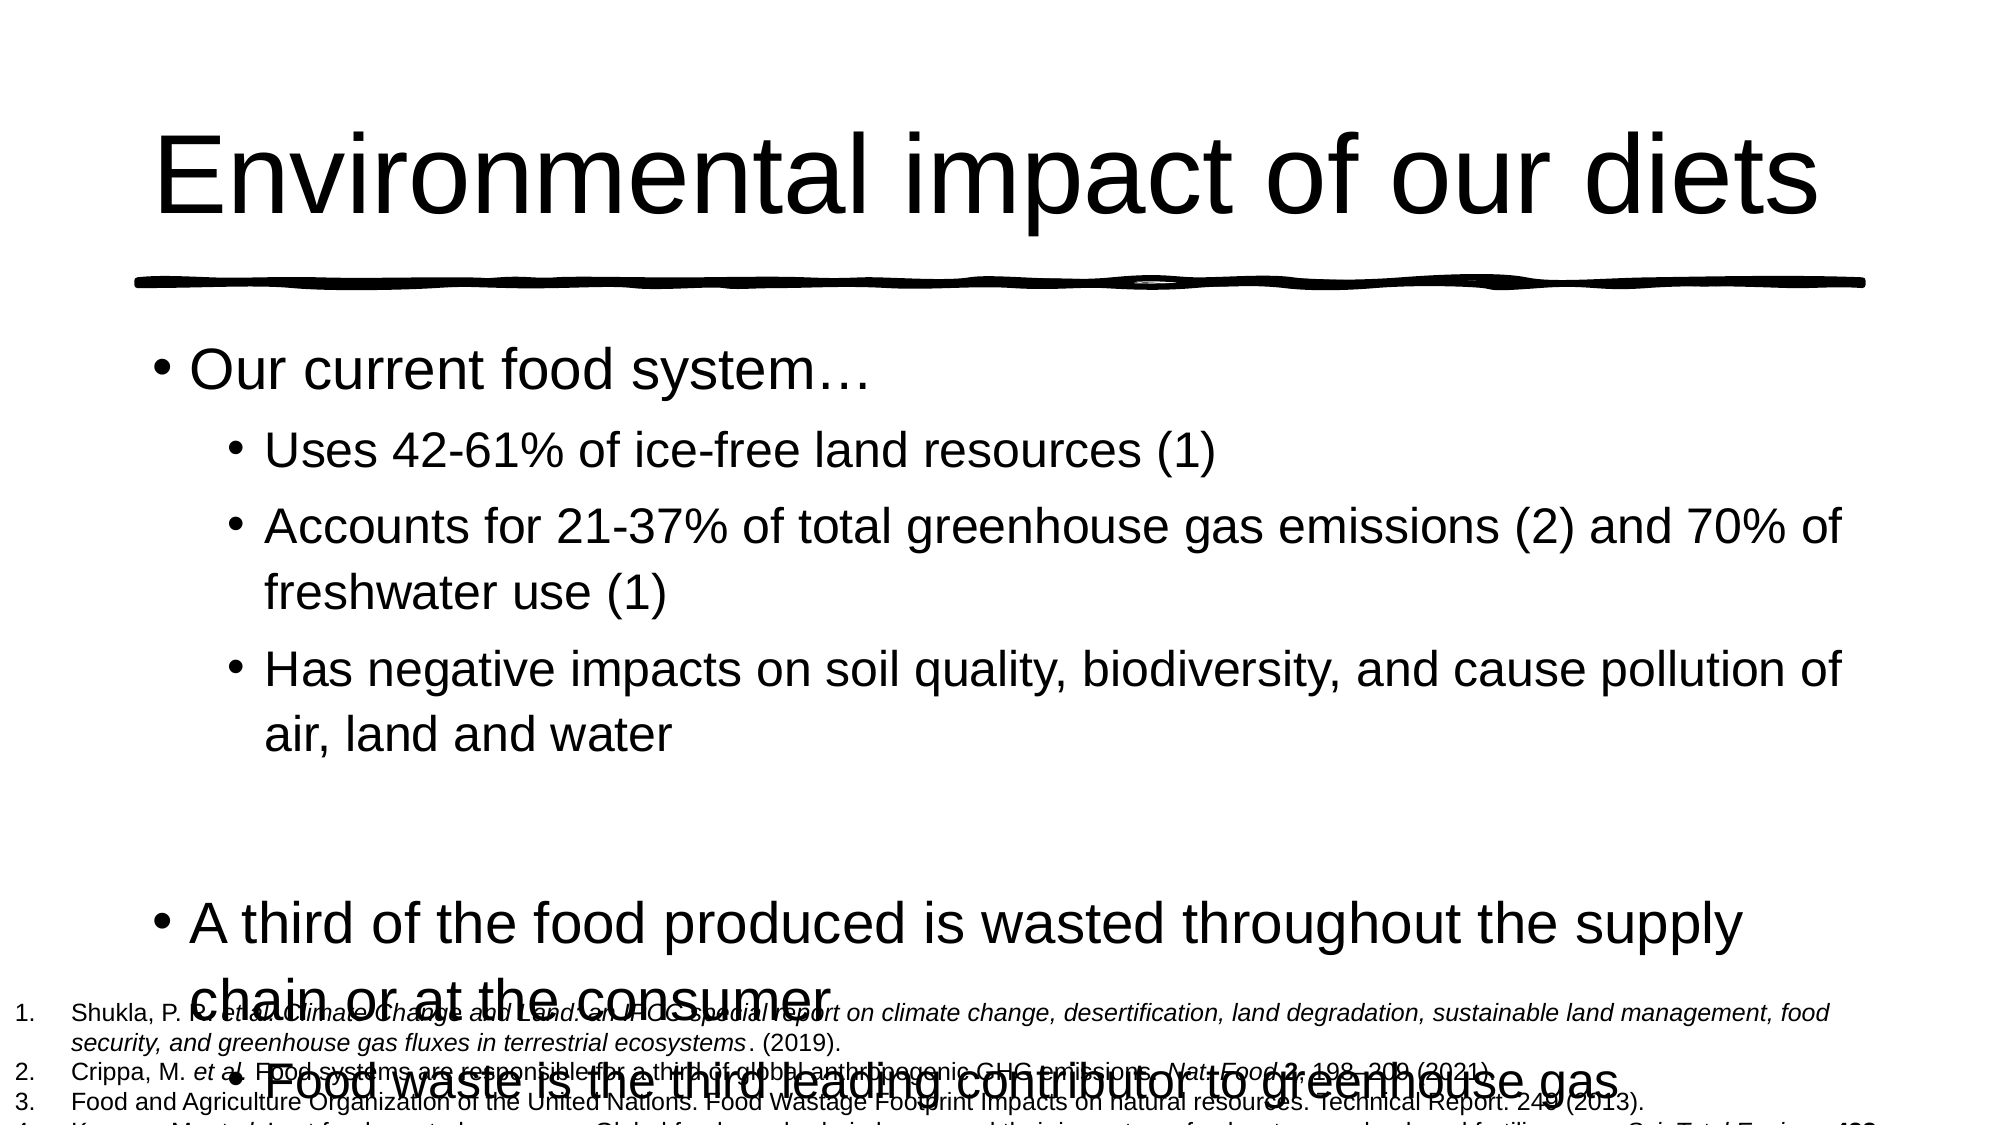

# Environmental impact of our diets
Our current food system…
Uses 42-61% of ice-free land resources (1)
Accounts for 21-37% of total greenhouse gas emissions (2) and 70% of freshwater use (1)
Has negative impacts on soil quality, biodiversity, and cause pollution of air, land and water

A third of the food produced is wasted throughout the supply chain or at the consumer
Food waste is the third leading contributor to greenhouse gas emissions (3)
The food wastes stands for 23-24% of the land, freshwater and fertiliser used in food production (4)
Shukla, P. R. et al. Climate Change and Land: an IPCC special report on climate change, desertification, land degradation, sustainable land management, food security, and greenhouse gas fluxes in terrestrial ecosystems. (2019).
Crippa, M. et al. Food systems are responsible for a third of global anthropogenic GHG emissions. Nat. Food 2, 198–209 (2021).
Food and Agriculture Organization of the United Nations. Food Wastage Footprint Impacts on natural resources. Technical Report. 249 (2013).
Kummu, M. et al. Lost food, wasted resources: Global food supply chain losses and their impacts on freshwater, cropland, and fertiliser use. Sci. Total Environ. 438, 477–489 (2012).